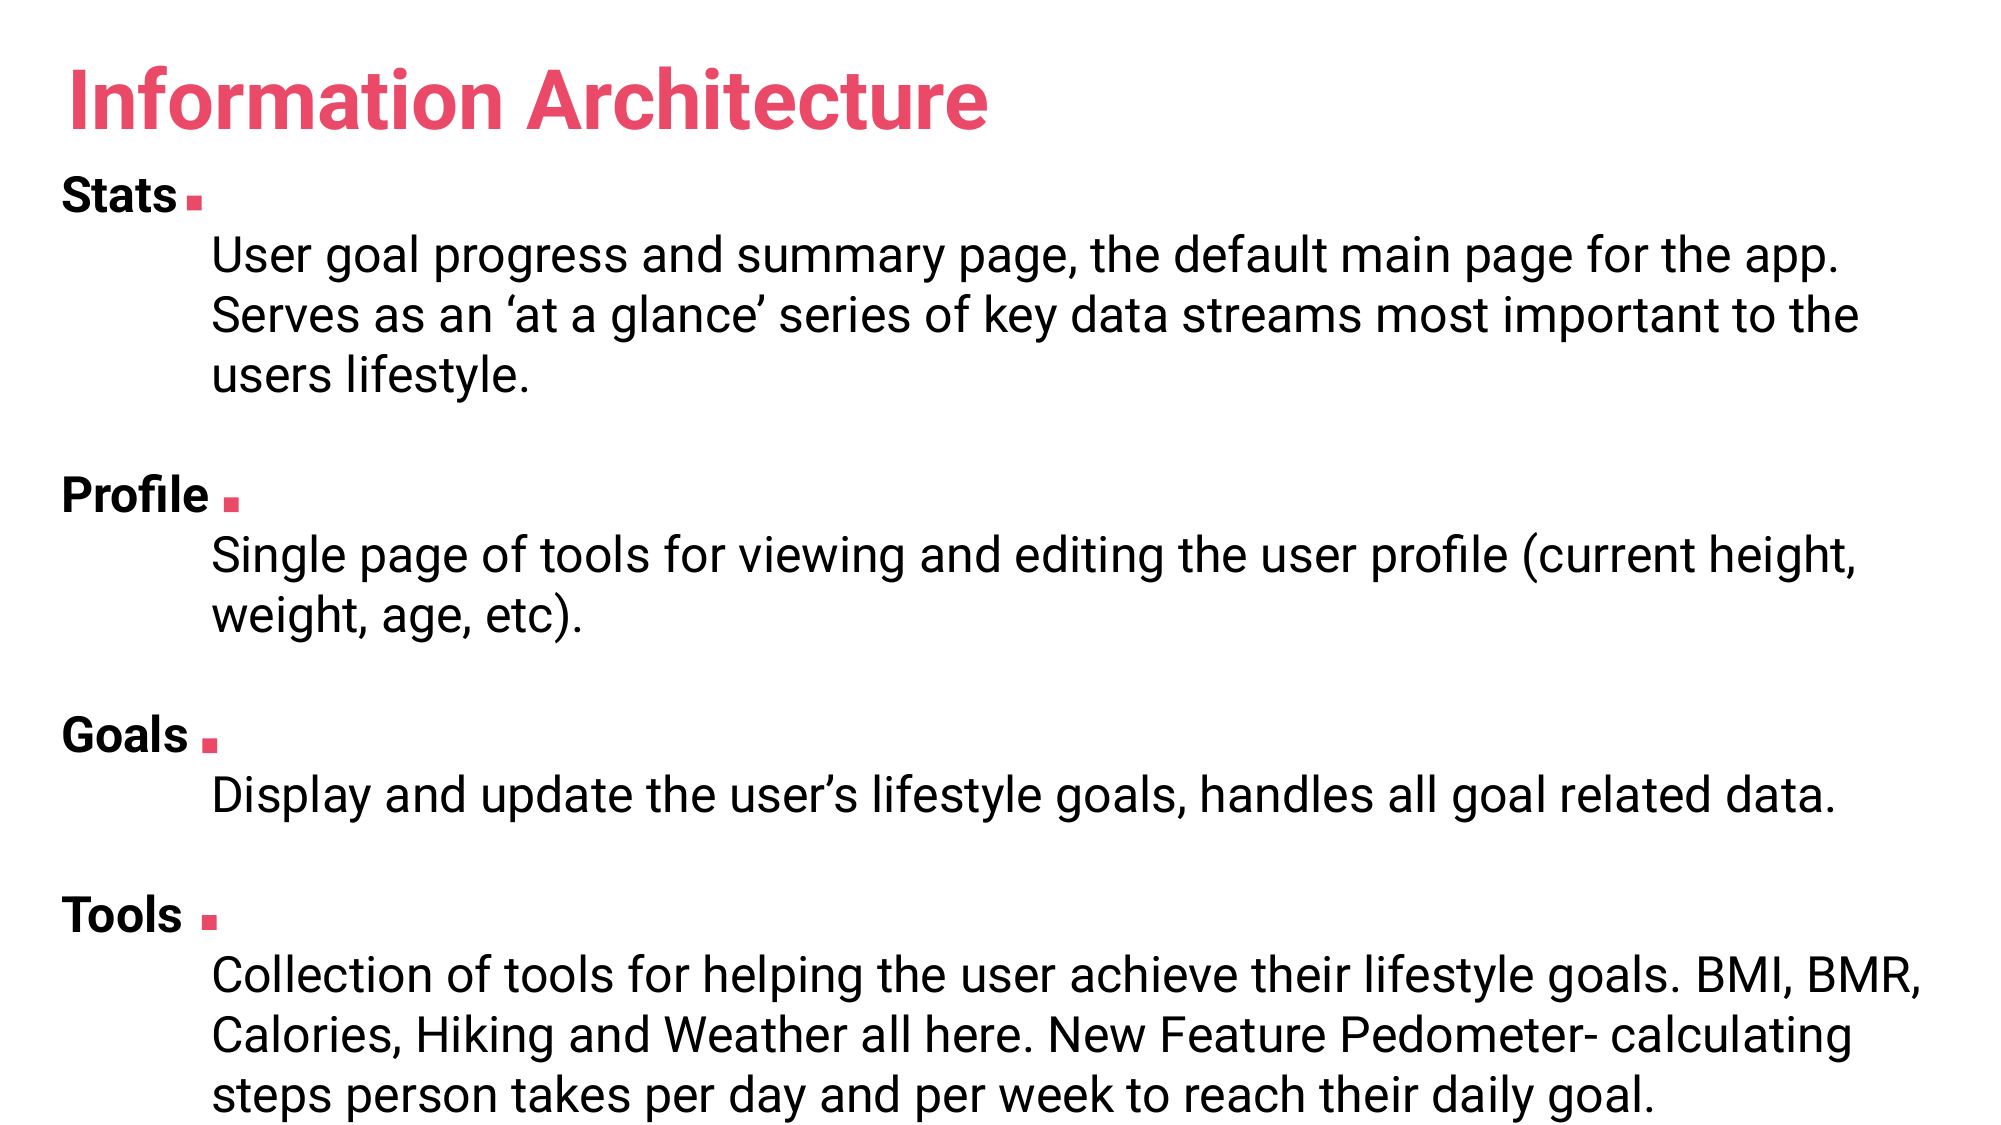

Information Architecture
Stats
User goal progress and summary page, the default main page for the app. Serves as an ‘at a glance’ series of key data streams most important to the users lifestyle.

Profile
Single page of tools for viewing and editing the user profile (current height, weight, age, etc).

Goals
Display and update the user’s lifestyle goals, handles all goal related data.

Tools
Collection of tools for helping the user achieve their lifestyle goals. BMI, BMR, Calories, Hiking and Weather all here. New Feature Pedometer- calculating steps person takes per day and per week to reach their daily goal.